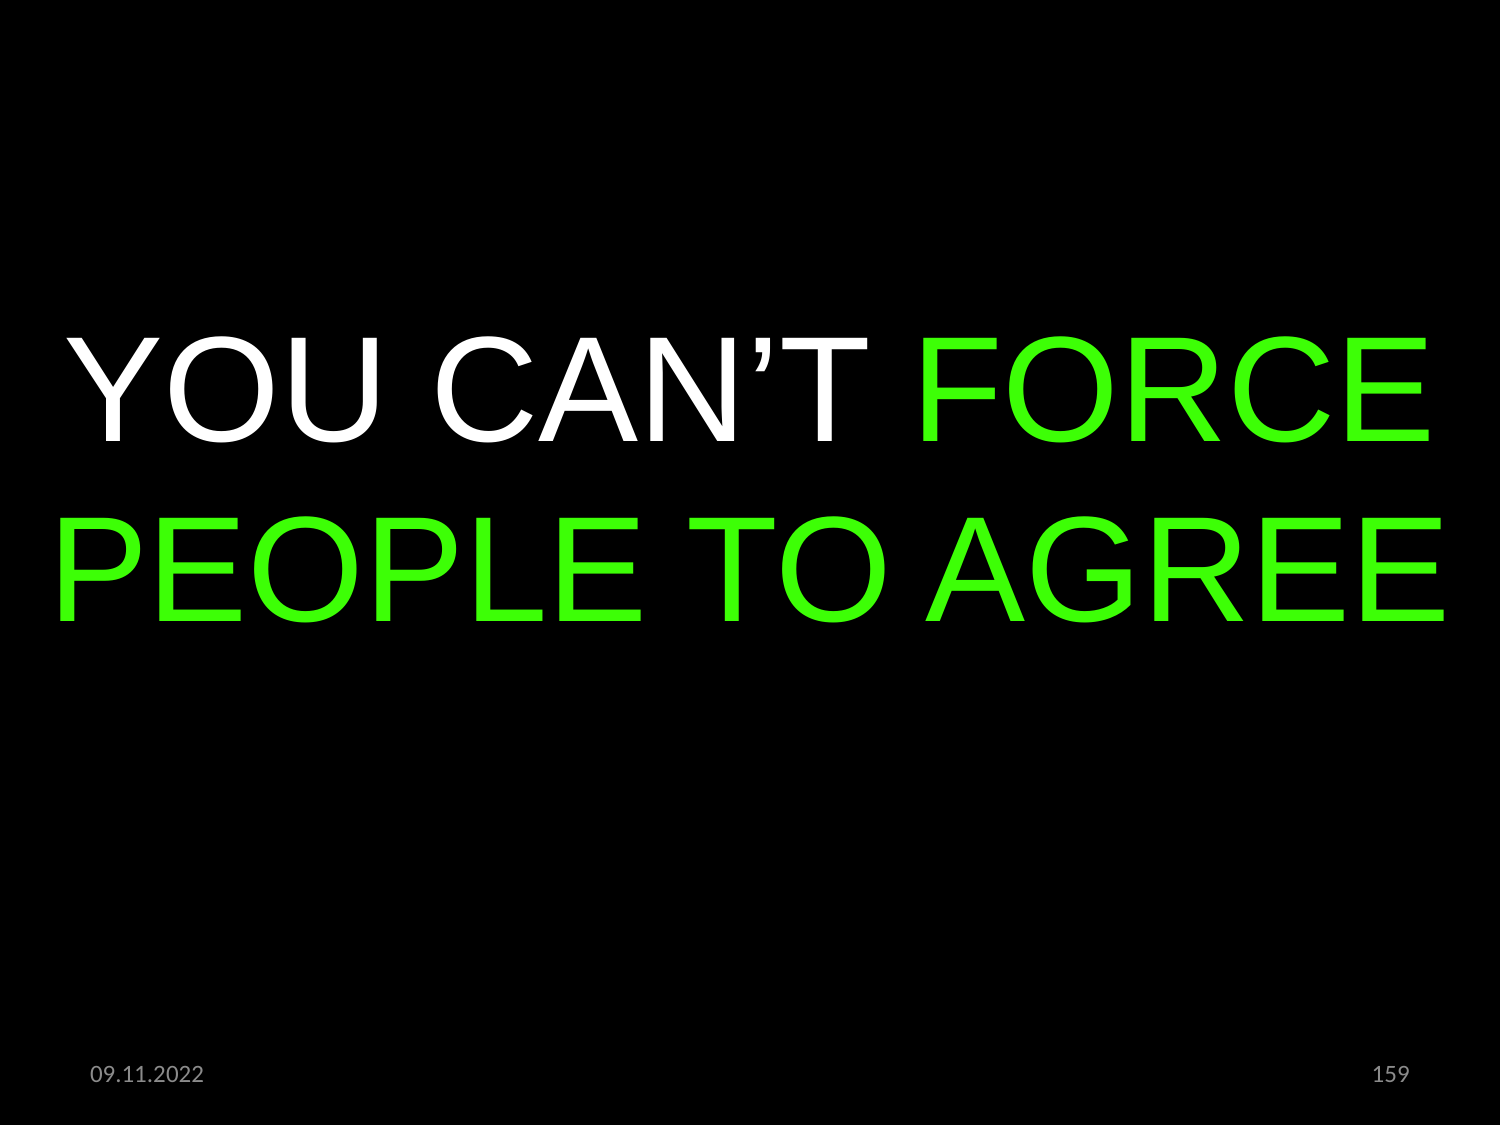

YOU CAN’T FORCE PEOPLE TO AGREE
09.11.2022
159